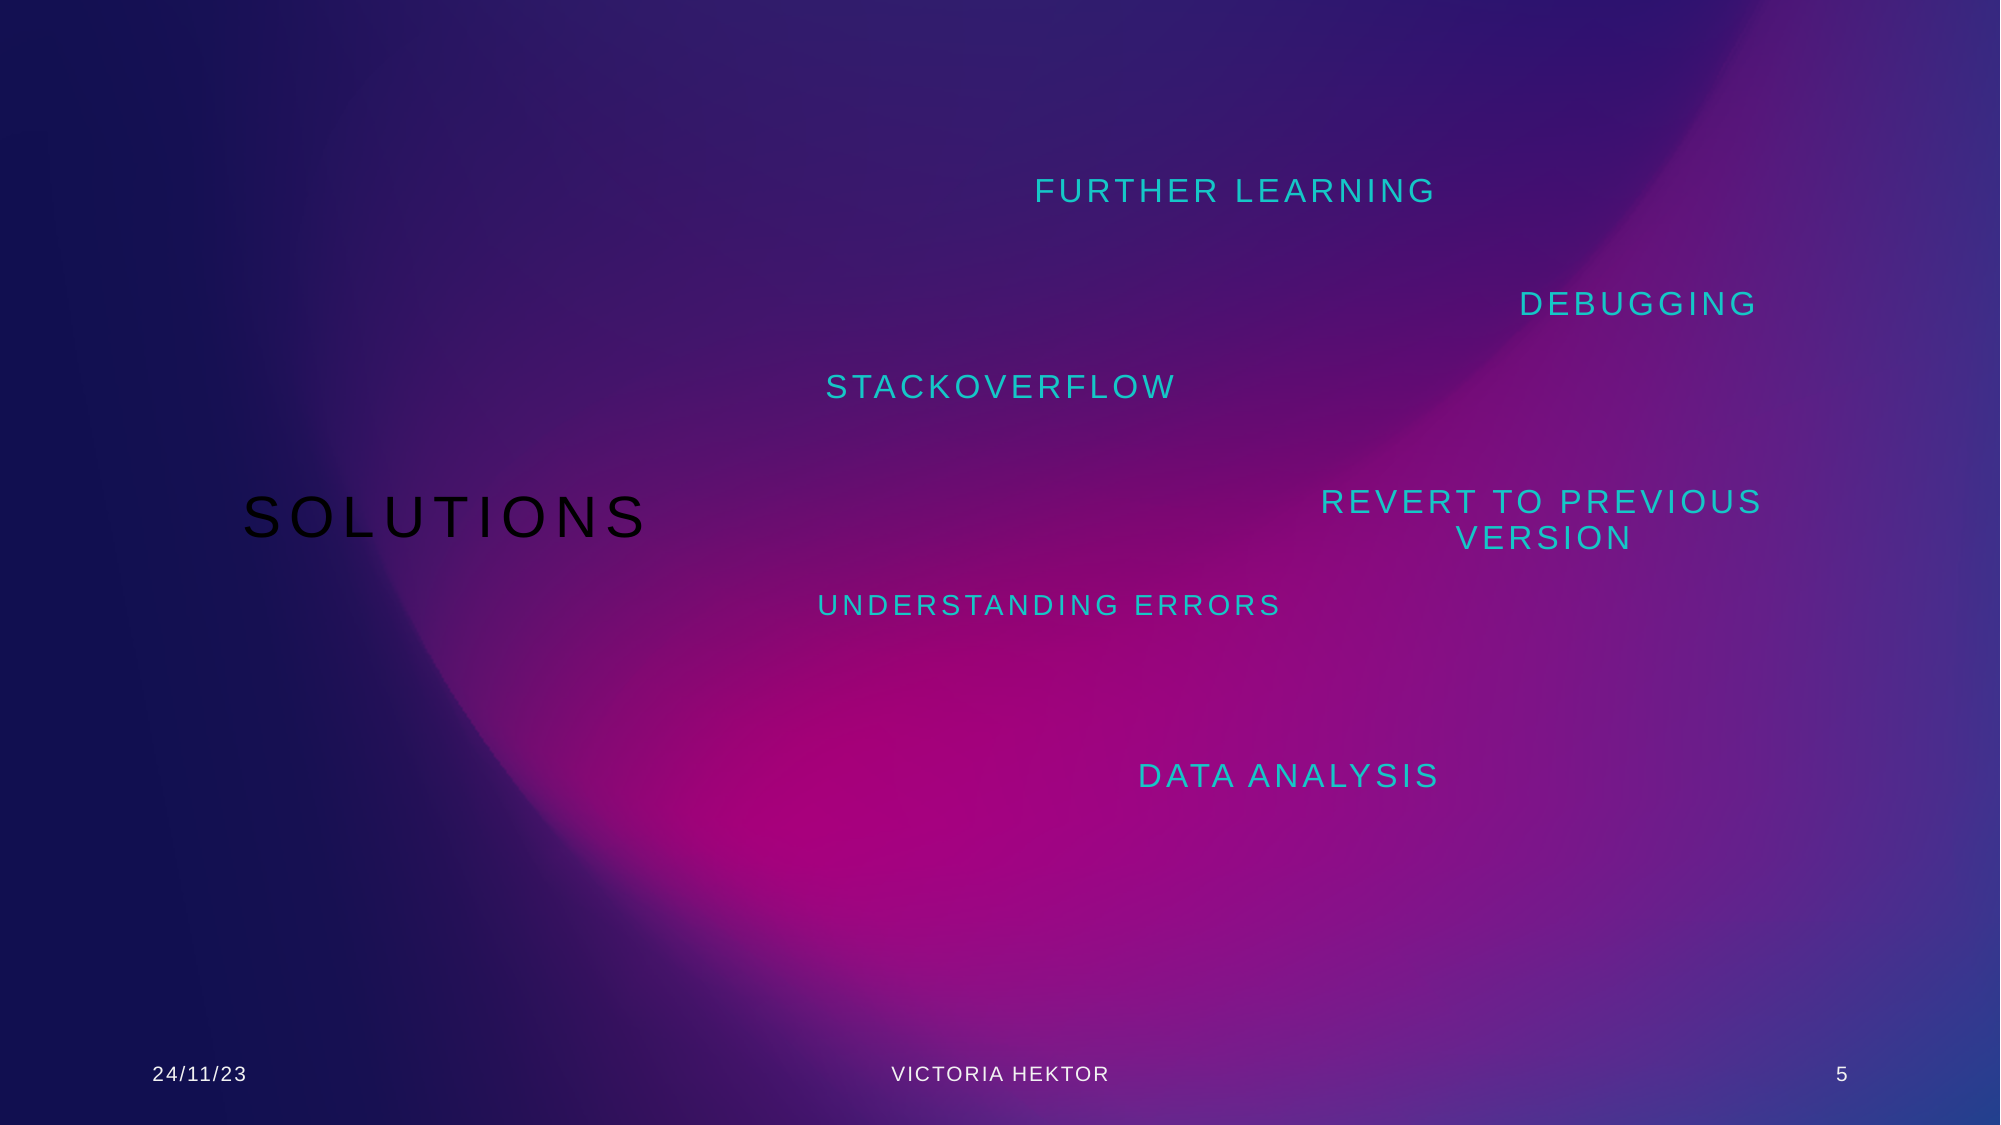

Further Learning
Debugging
Stackoverflow
# Solutions
Revert to Previous Version
Understanding errors
Data Analysis
24/11/23
Victoria Hektor
5